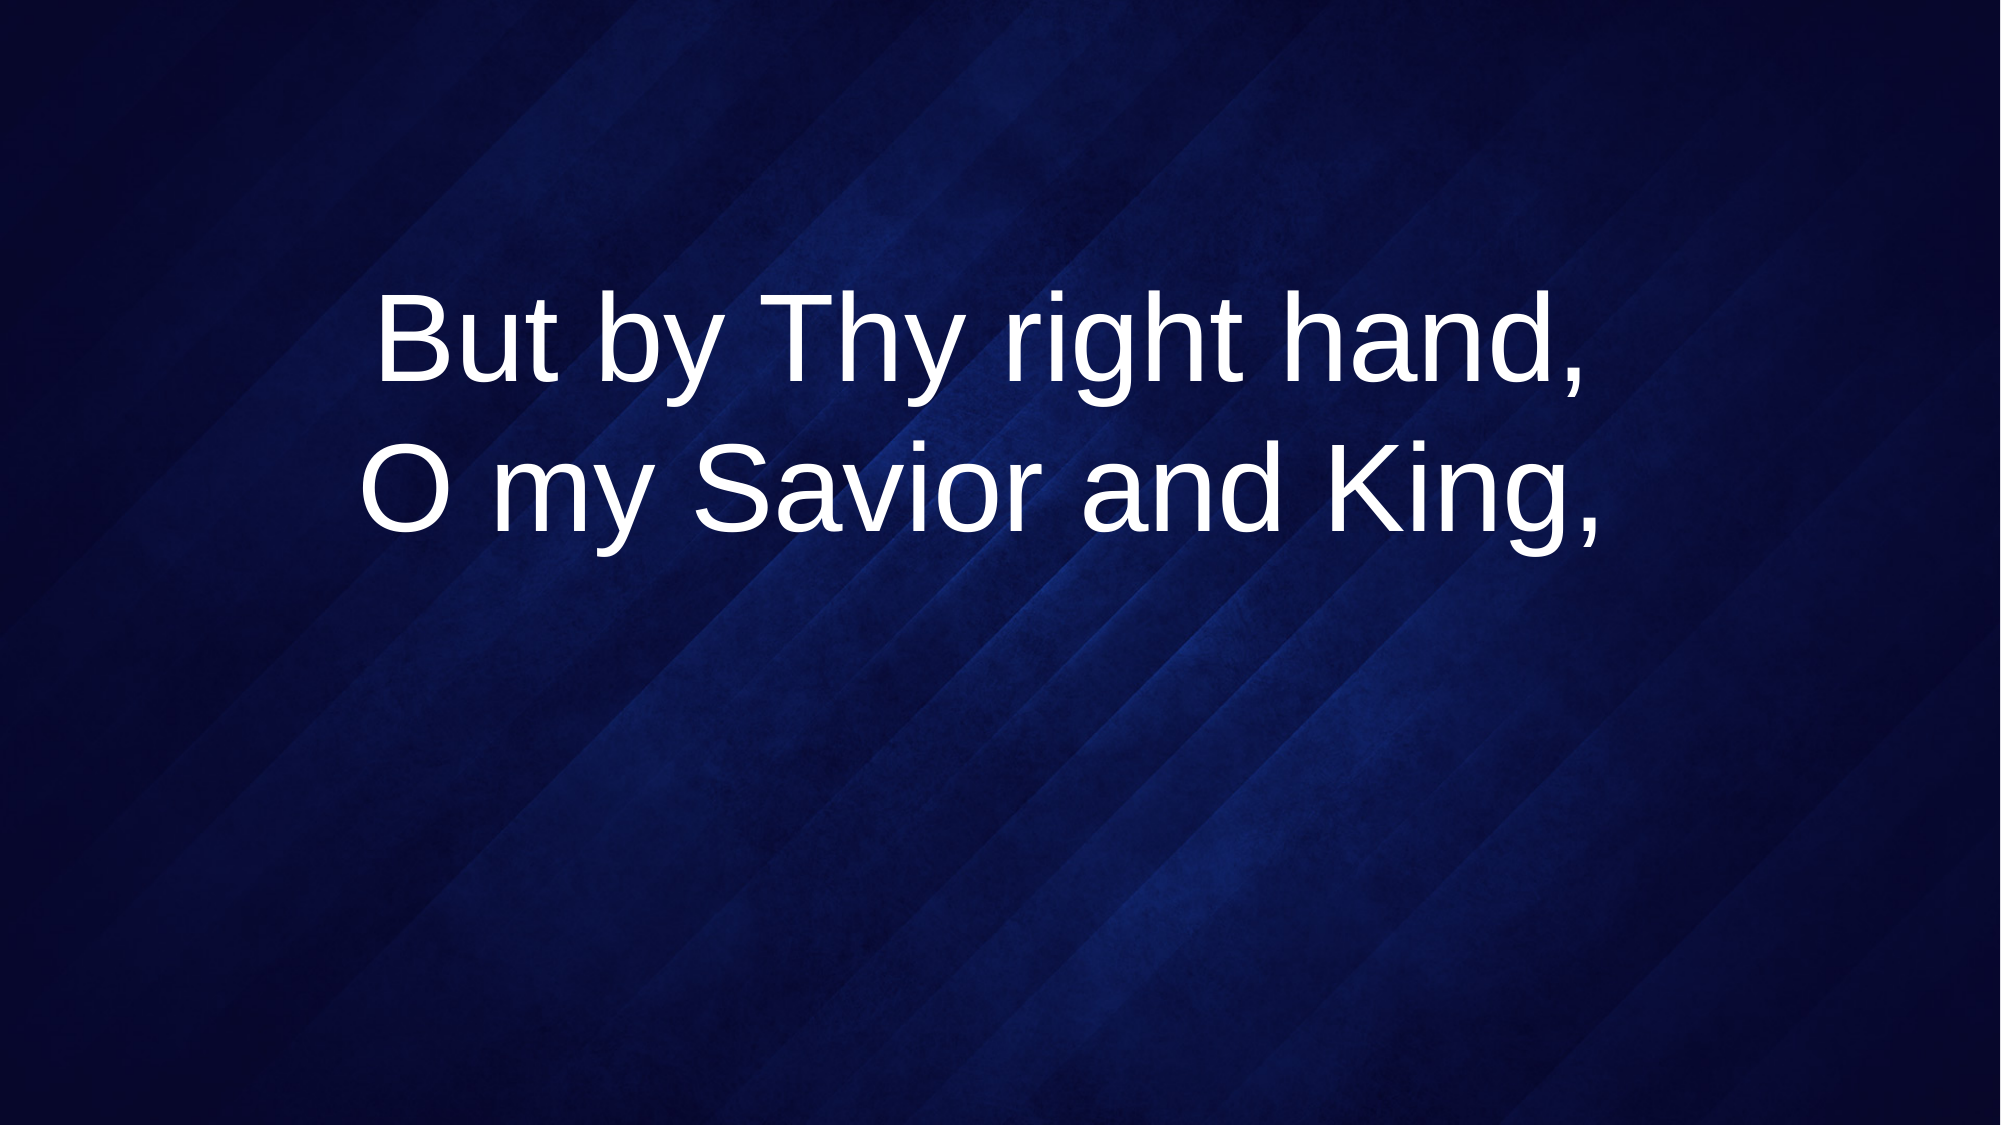

# But by Thy right hand, O my Savior and King,